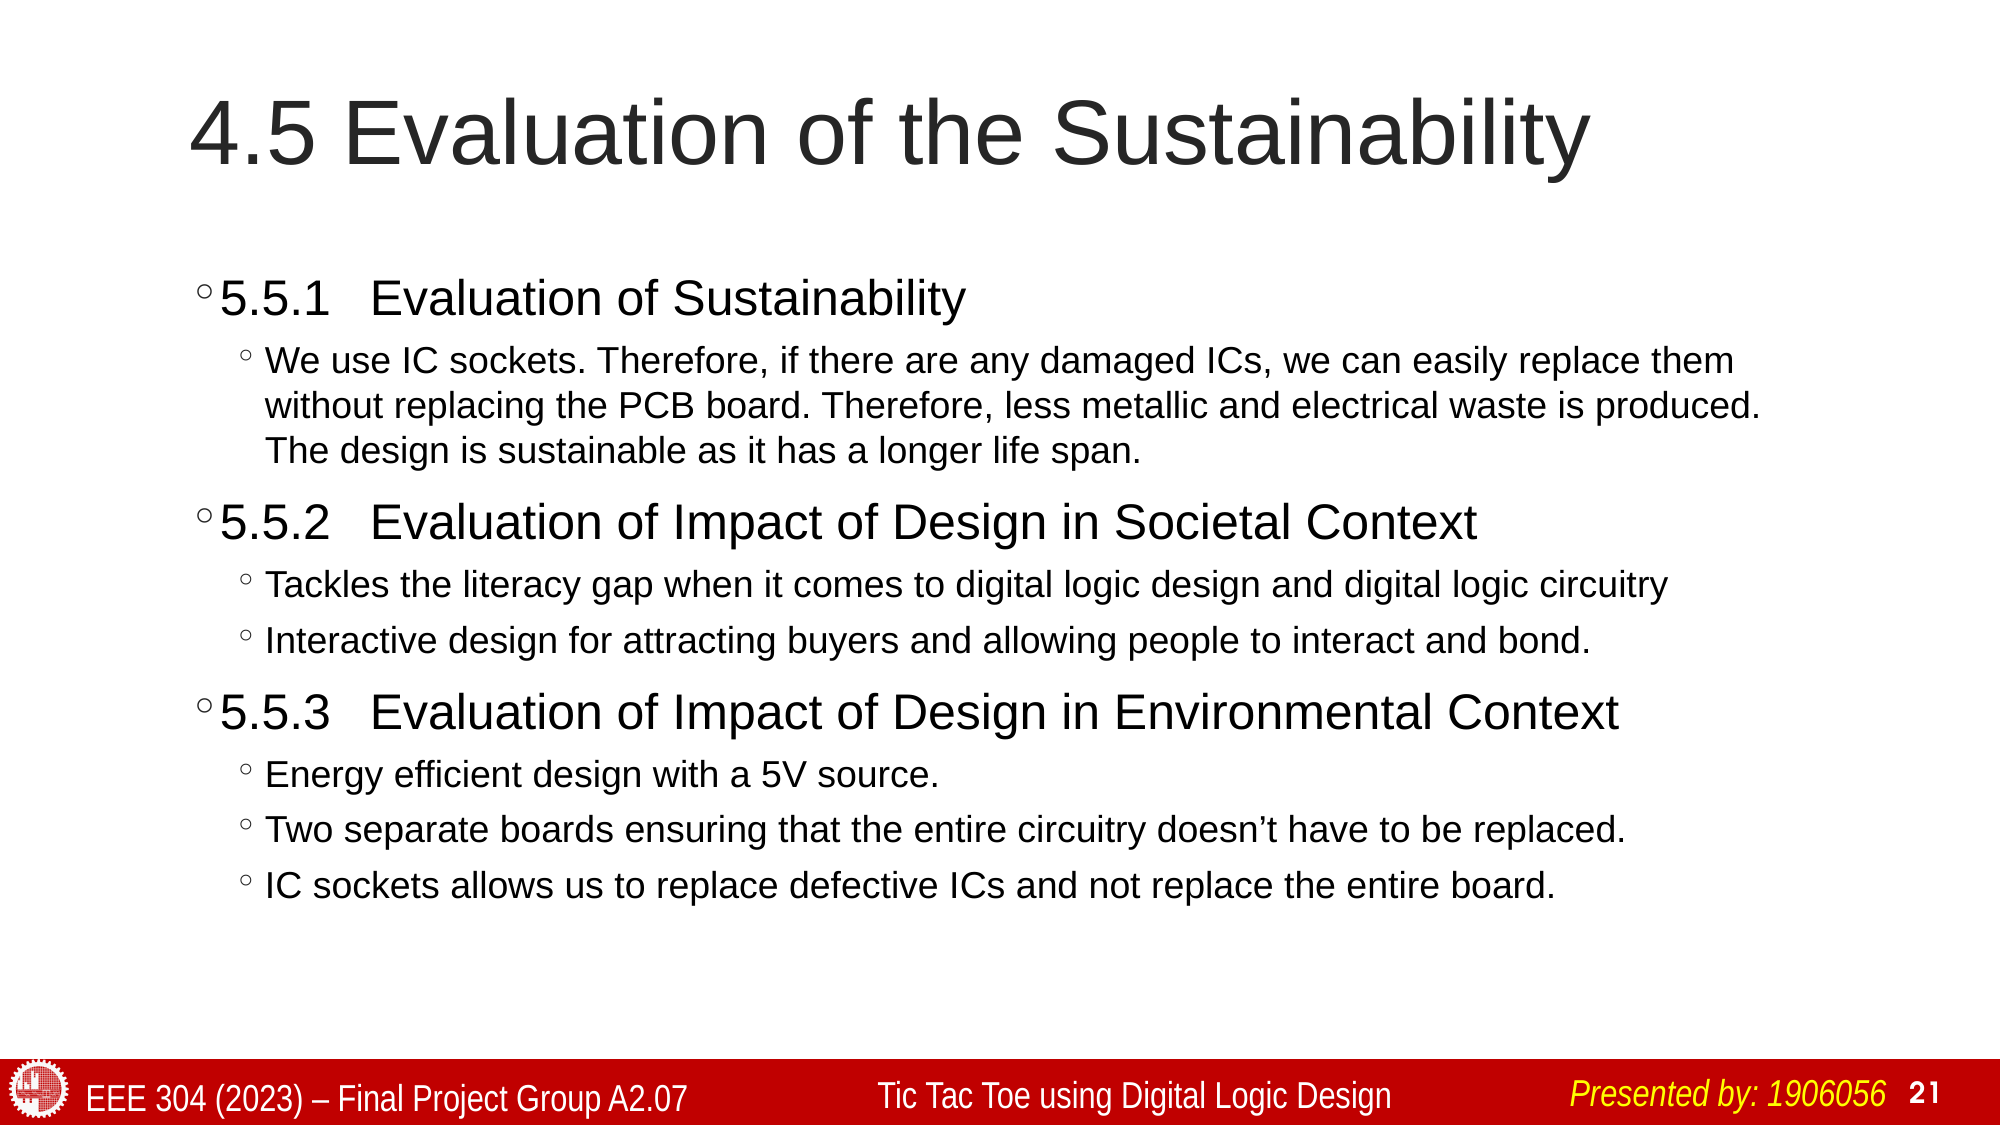

# 4.5 Evaluation of the Sustainability
5.5.1	Evaluation of Sustainability
We use IC sockets. Therefore, if there are any damaged ICs, we can easily replace them without replacing the PCB board. Therefore, less metallic and electrical waste is produced. The design is sustainable as it has a longer life span.
5.5.2	Evaluation of Impact of Design in Societal Context
Tackles the literacy gap when it comes to digital logic design and digital logic circuitry
Interactive design for attracting buyers and allowing people to interact and bond.
5.5.3	Evaluation of Impact of Design in Environmental Context
Energy efficient design with a 5V source.
Two separate boards ensuring that the entire circuitry doesn’t have to be replaced.
IC sockets allows us to replace defective ICs and not replace the entire board.
Presented by: 1906056
Tic Tac Toe using Digital Logic Design
EEE 304 (2023) – Final Project Group A2.07
21